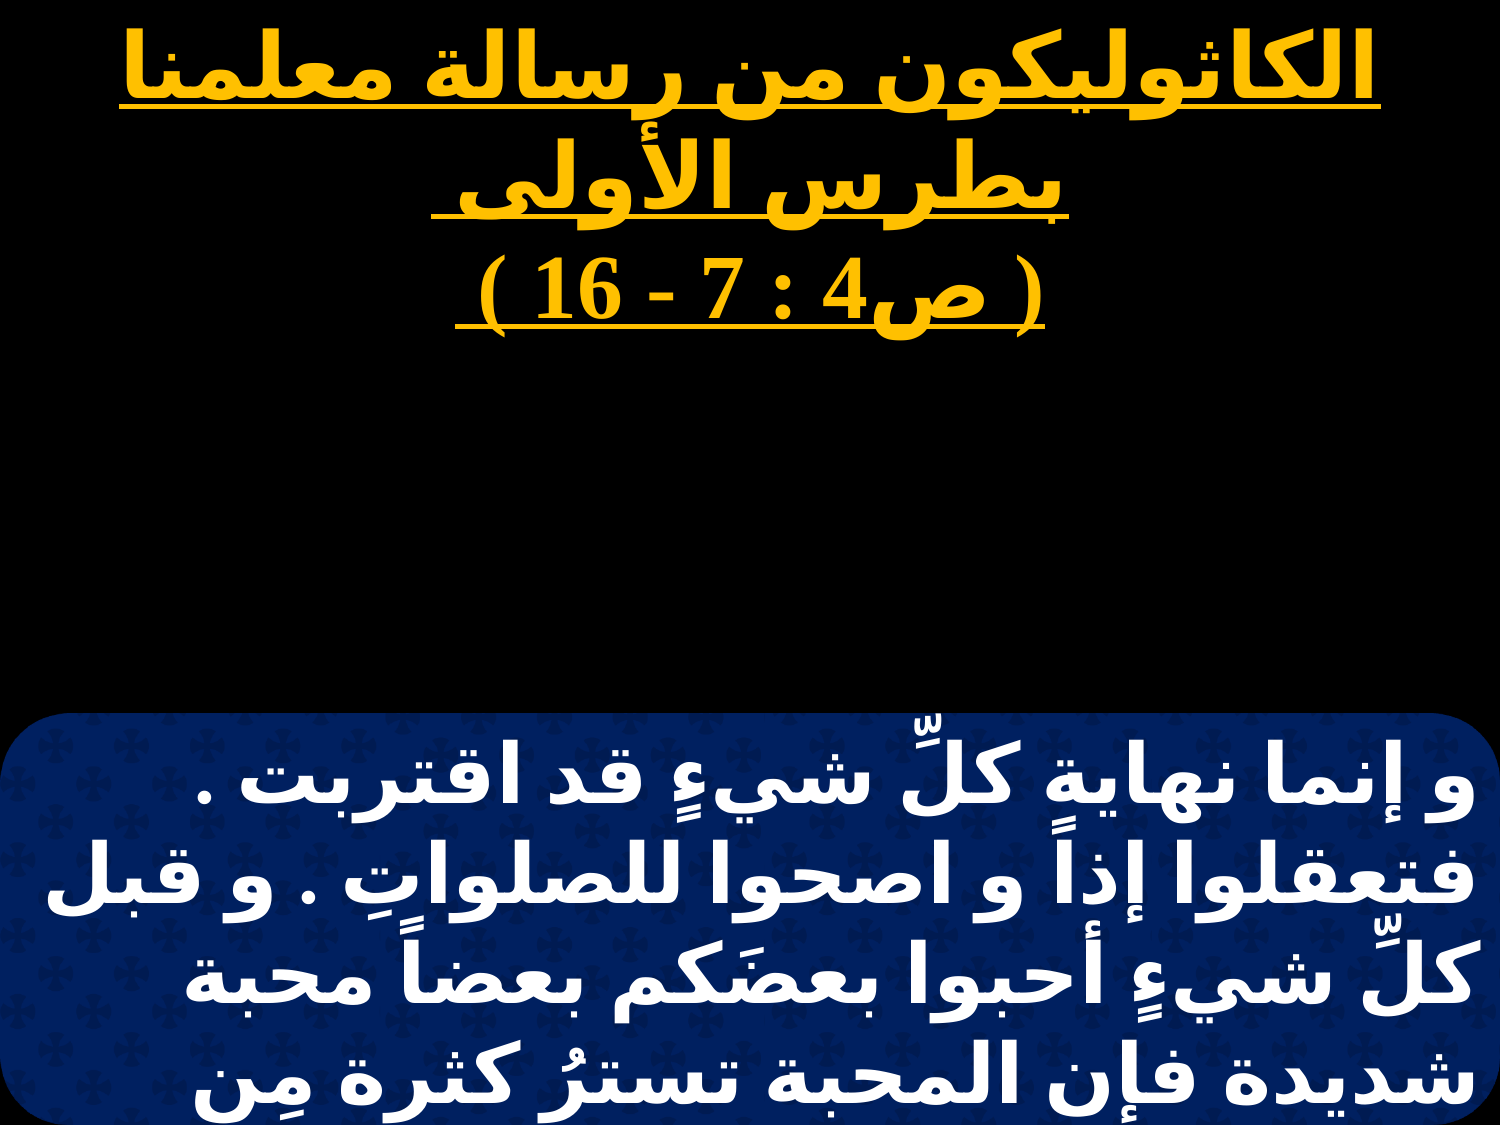

الكاثوليكون من رسالة معلمنا بطرس الأولى
( ص4 : 7 - 16 )
و إنما نهاية كلِّ شيءٍ قد اقتربت . فتعقلوا إذاً و اصحوا للصلواتِ . و قبل كلِّ شيءٍ أحبوا بعضَكم بعضاً محبة شديدة فإن المحبة تسترُ كثرة مِن الخطايا . كونوا مُضيفين بعضكم لبعضٍ مِن دونَ تذمر.